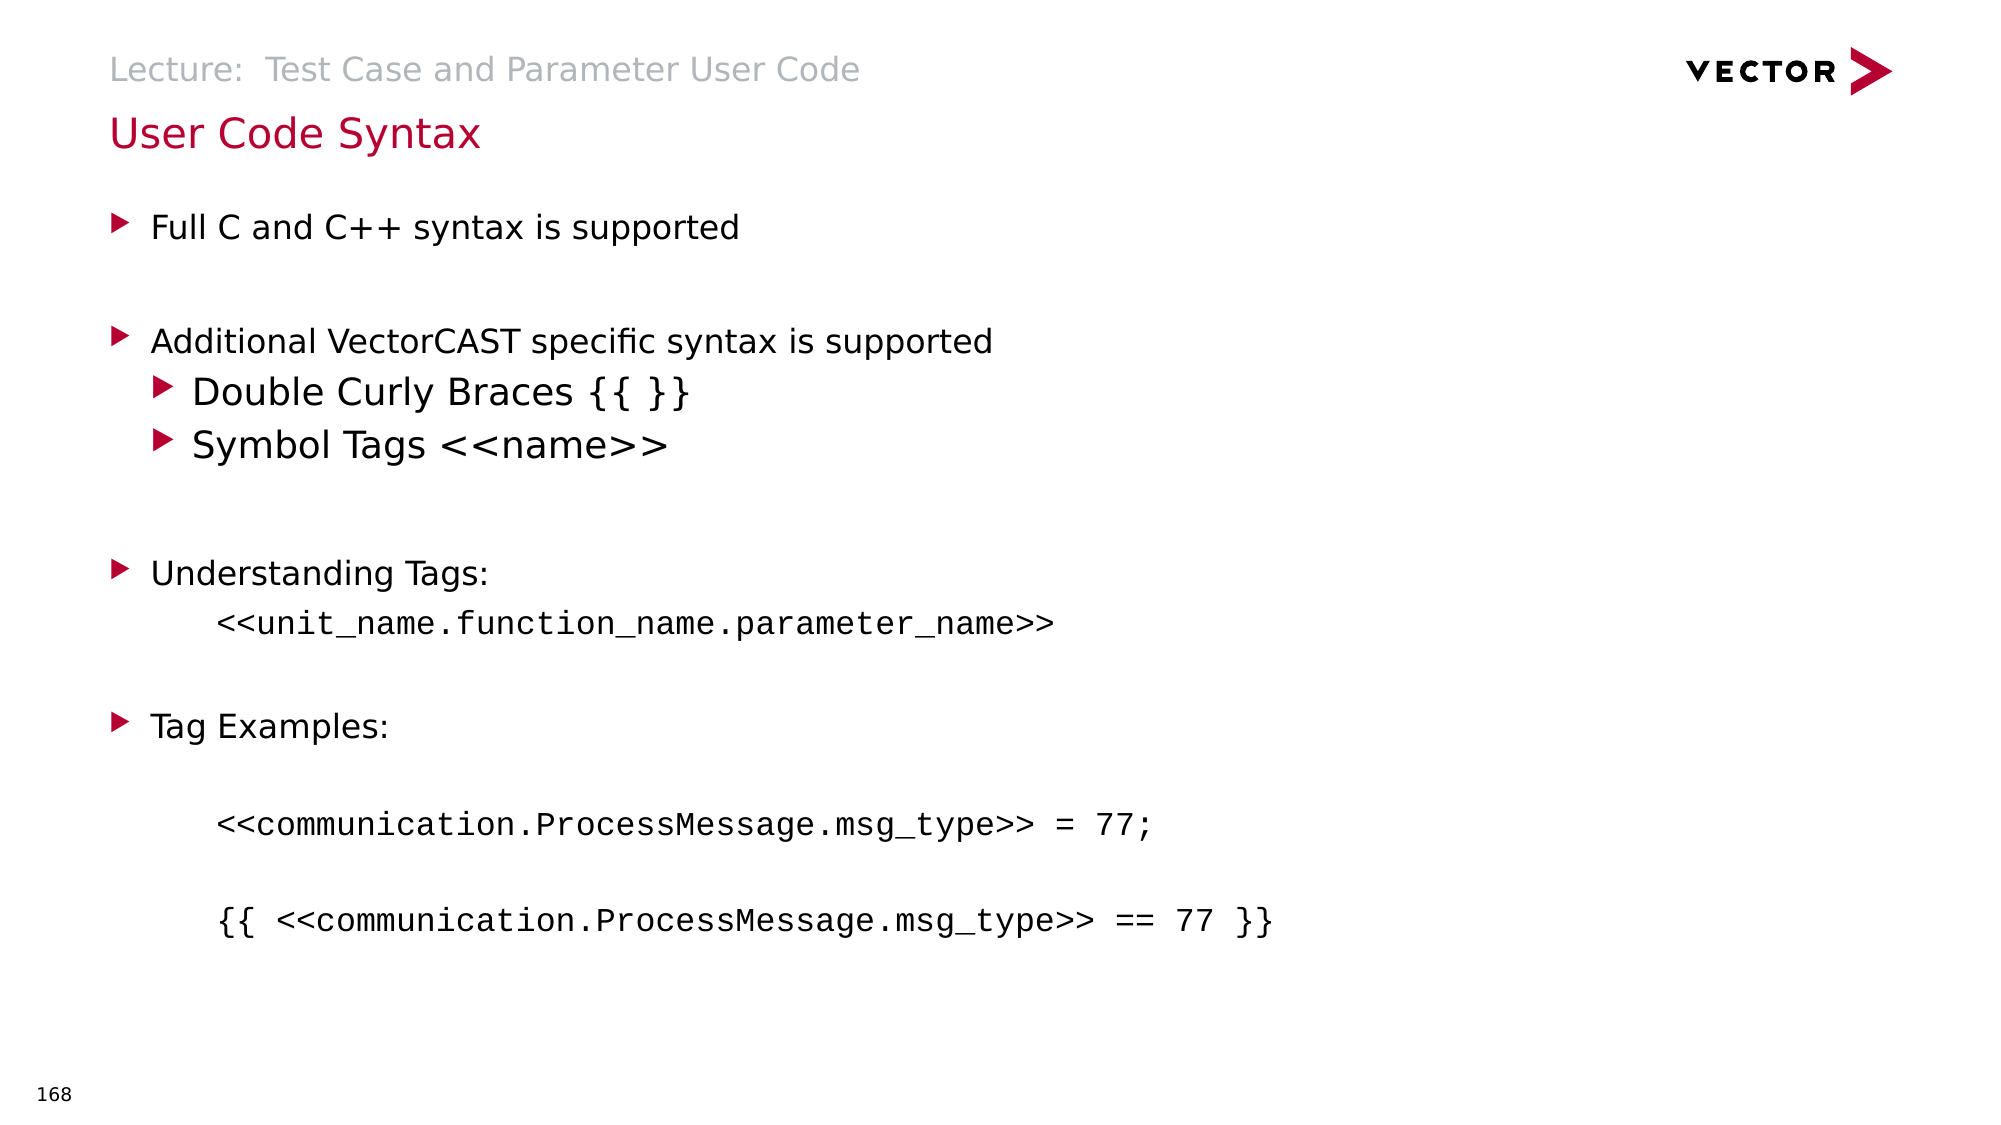

# Lecture:  Test Case and Parameter User Code
User Code Syntax
Full C and C++ syntax is supported

Additional VectorCAST specific syntax is supported
Double Curly Braces {{ }}
Symbol Tags <<name>>

Understanding Tags:
<<unit_name.function_name.parameter_name>>

Tag Examples:

<<communication.ProcessMessage.msg_type>> = 77;

{{ <<communication.ProcessMessage.msg_type>> == 77 }}